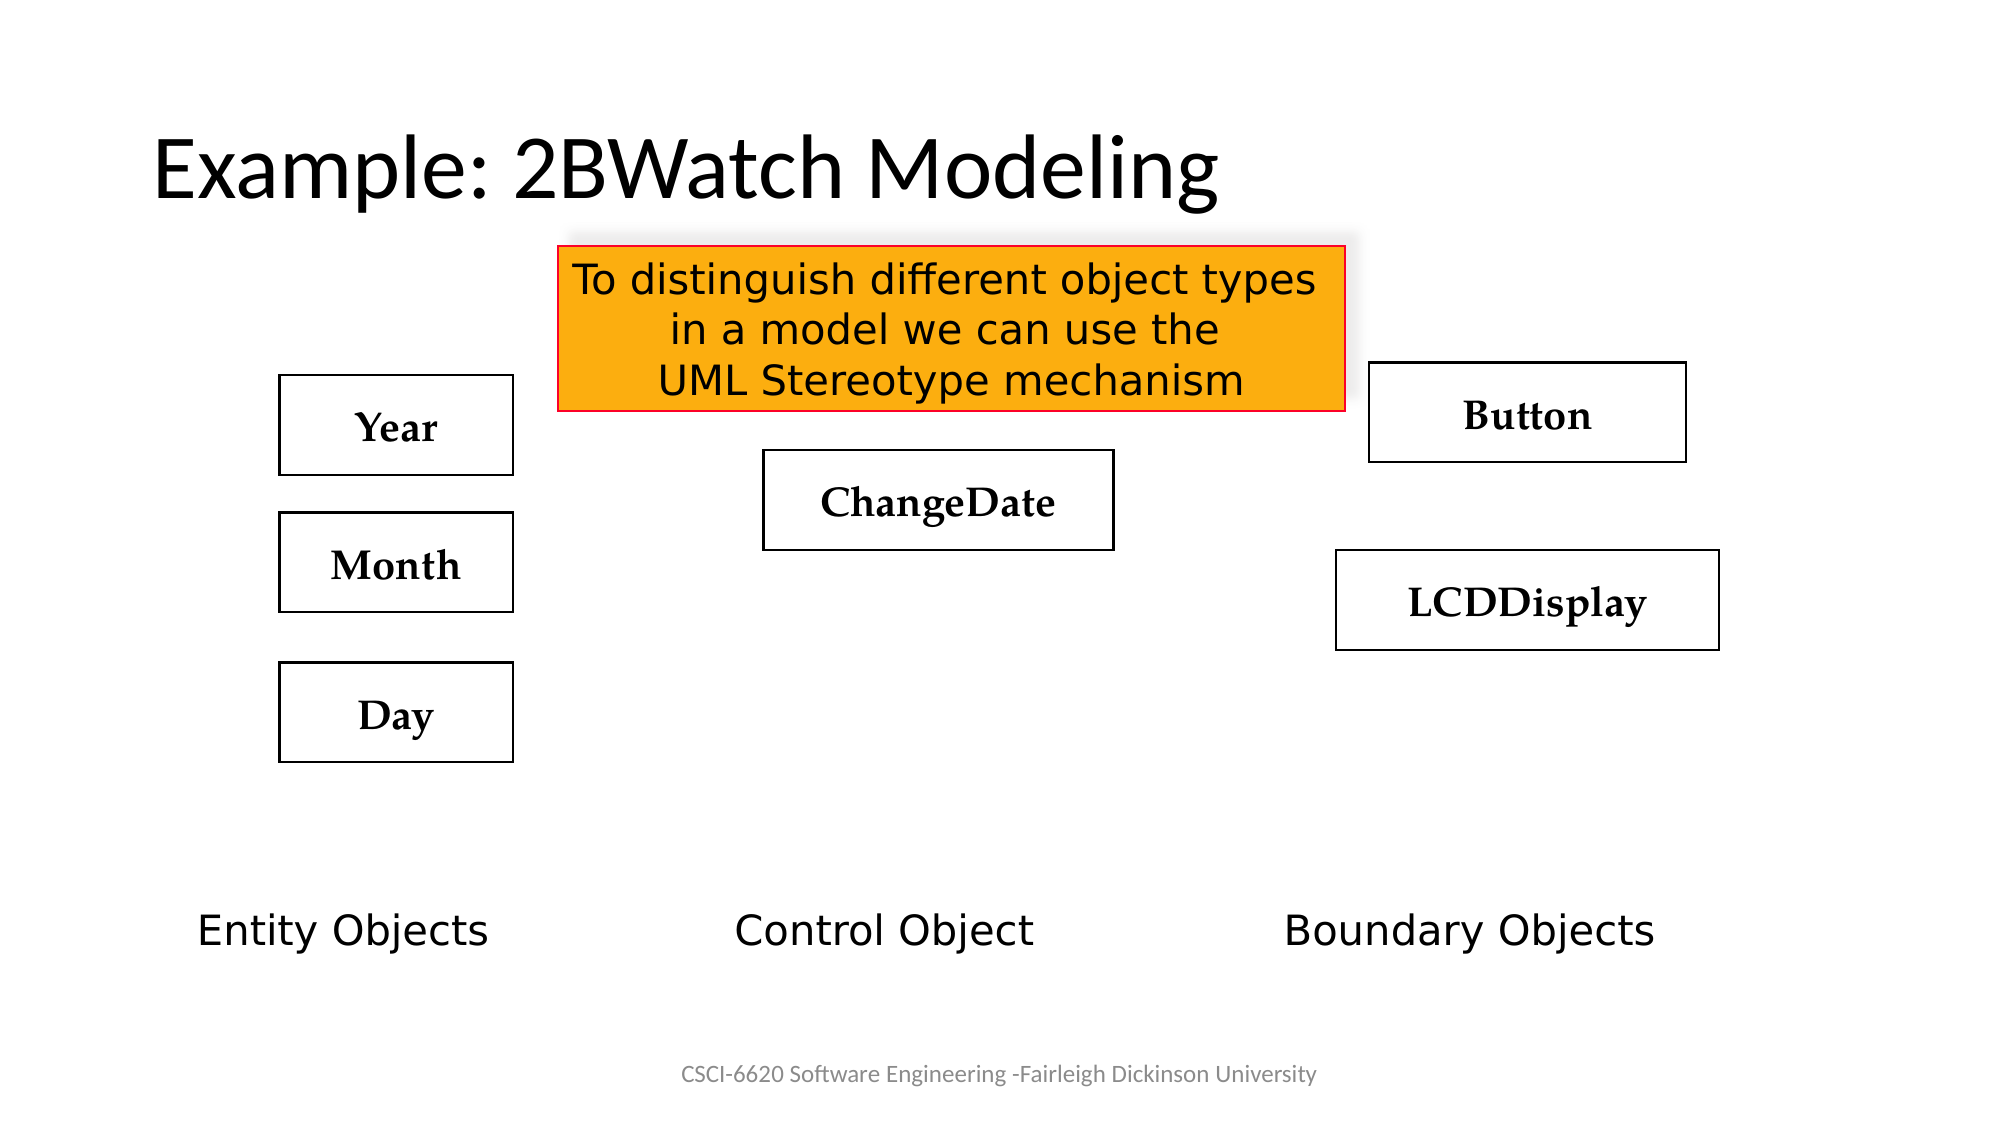

# Example: 2BWatch Modeling
To distinguish different object types
in a model we can use the
UML Stereotype mechanism
Button
Year
ChangeDate
Month
LCDDisplay
Day
Entity Objects
Control Object
Boundary Objects
CSCI-6620 Software Engineering -Fairleigh Dickinson University